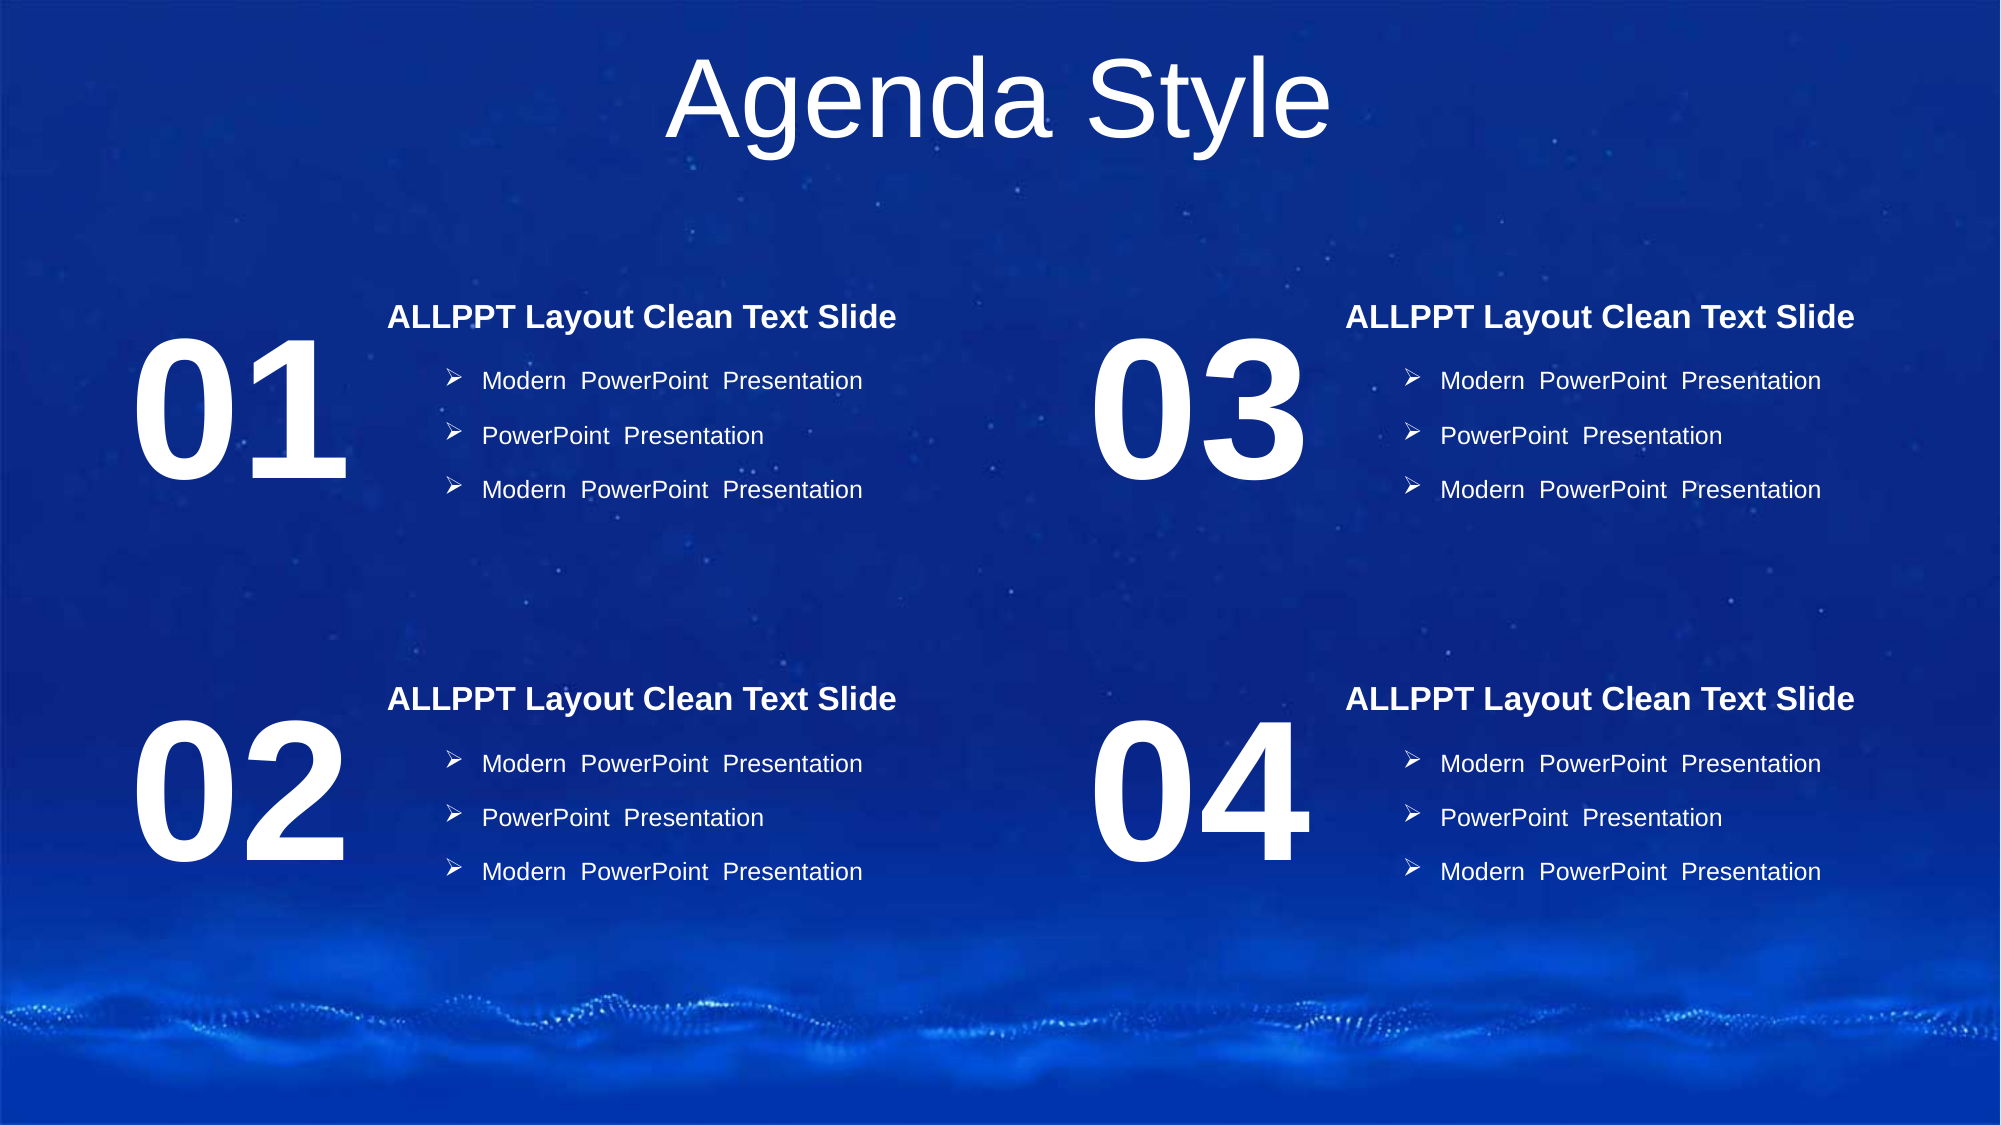

Agenda Style
01
ALLPPT Layout Clean Text Slide
Modern  PowerPoint  Presentation
PowerPoint  Presentation
Modern  PowerPoint  Presentation
03
ALLPPT Layout Clean Text Slide
Modern  PowerPoint  Presentation
PowerPoint  Presentation
Modern  PowerPoint  Presentation
02
ALLPPT Layout Clean Text Slide
Modern  PowerPoint  Presentation
PowerPoint  Presentation
Modern  PowerPoint  Presentation
04
ALLPPT Layout Clean Text Slide
Modern  PowerPoint  Presentation
PowerPoint  Presentation
Modern  PowerPoint  Presentation